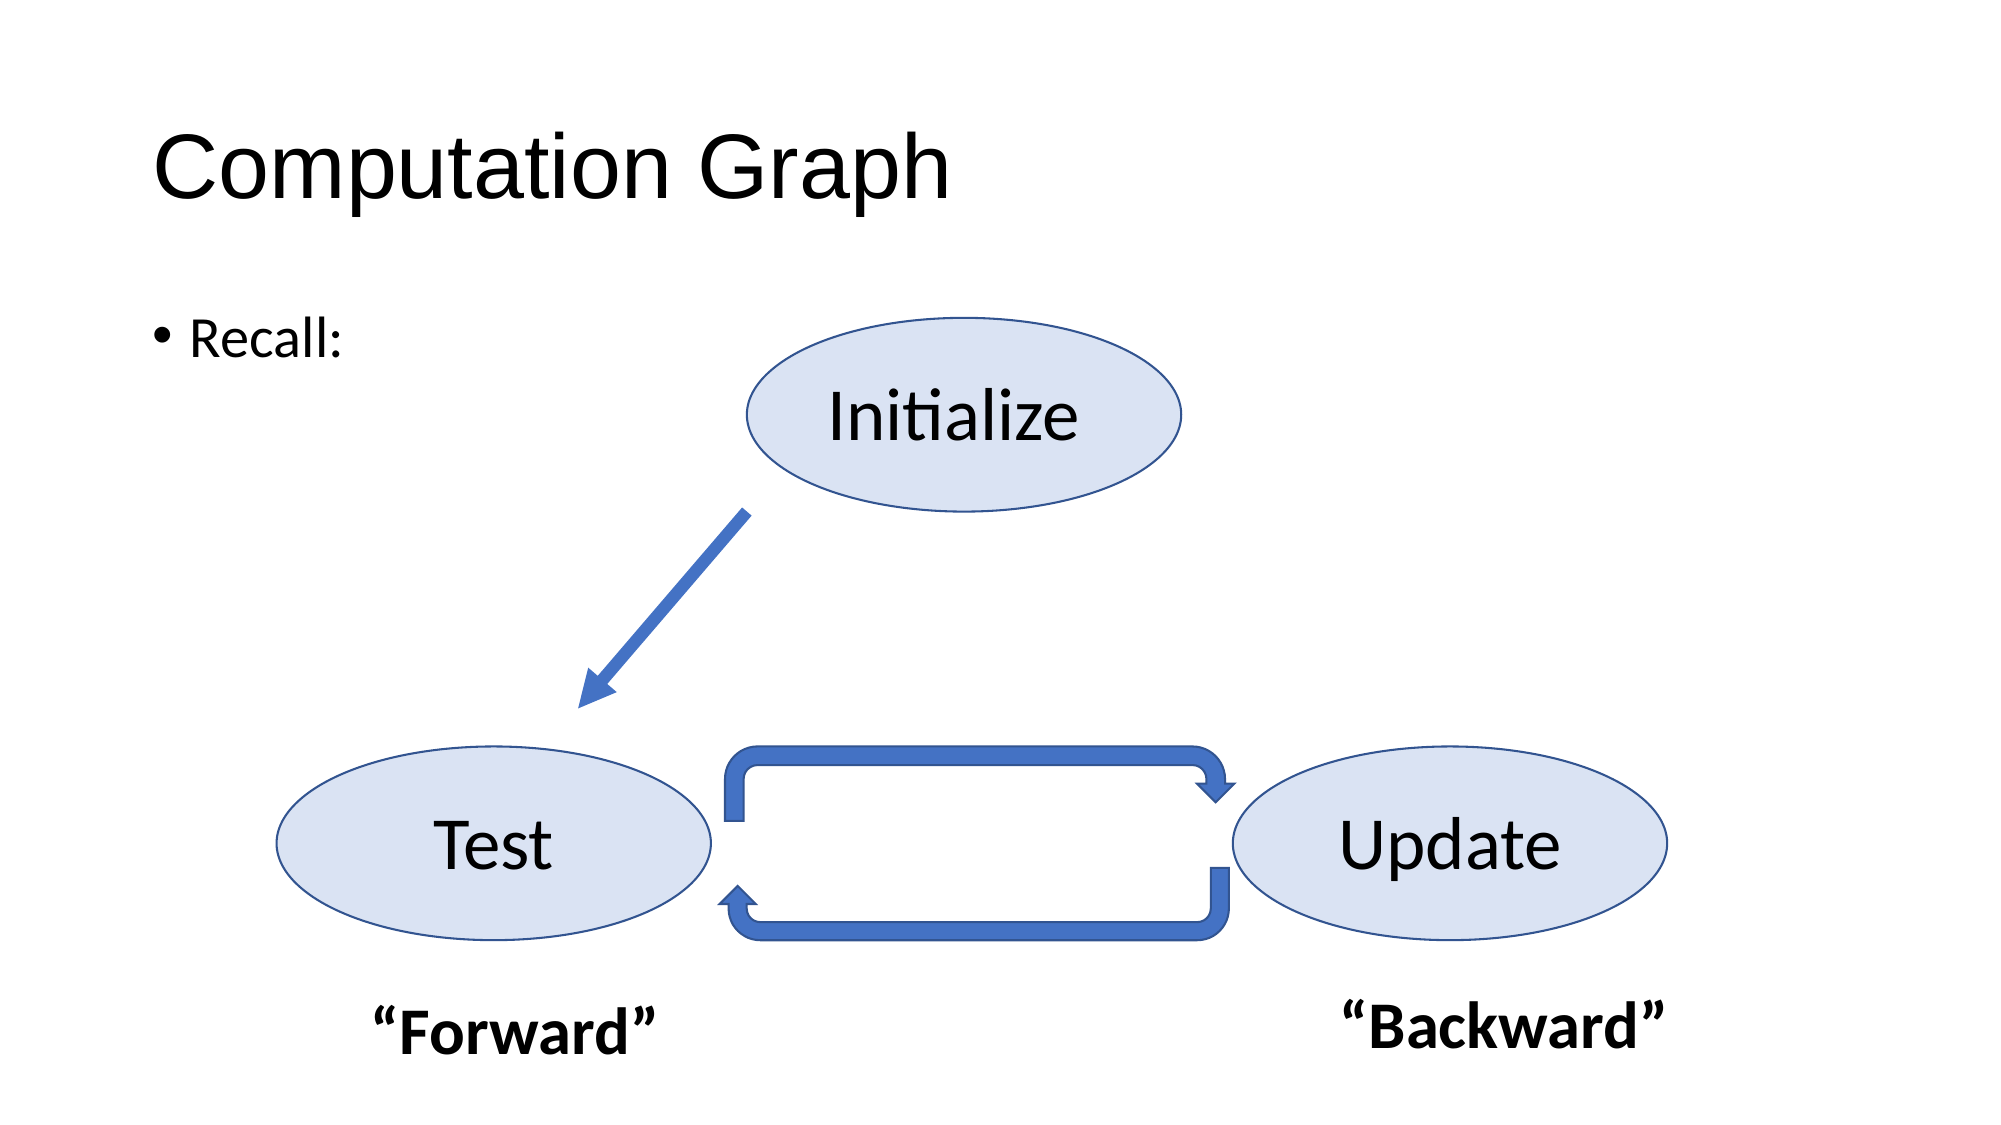

# Computation Graph
Recall:

Initialize

Test
Update

“Backward”
“Forward”